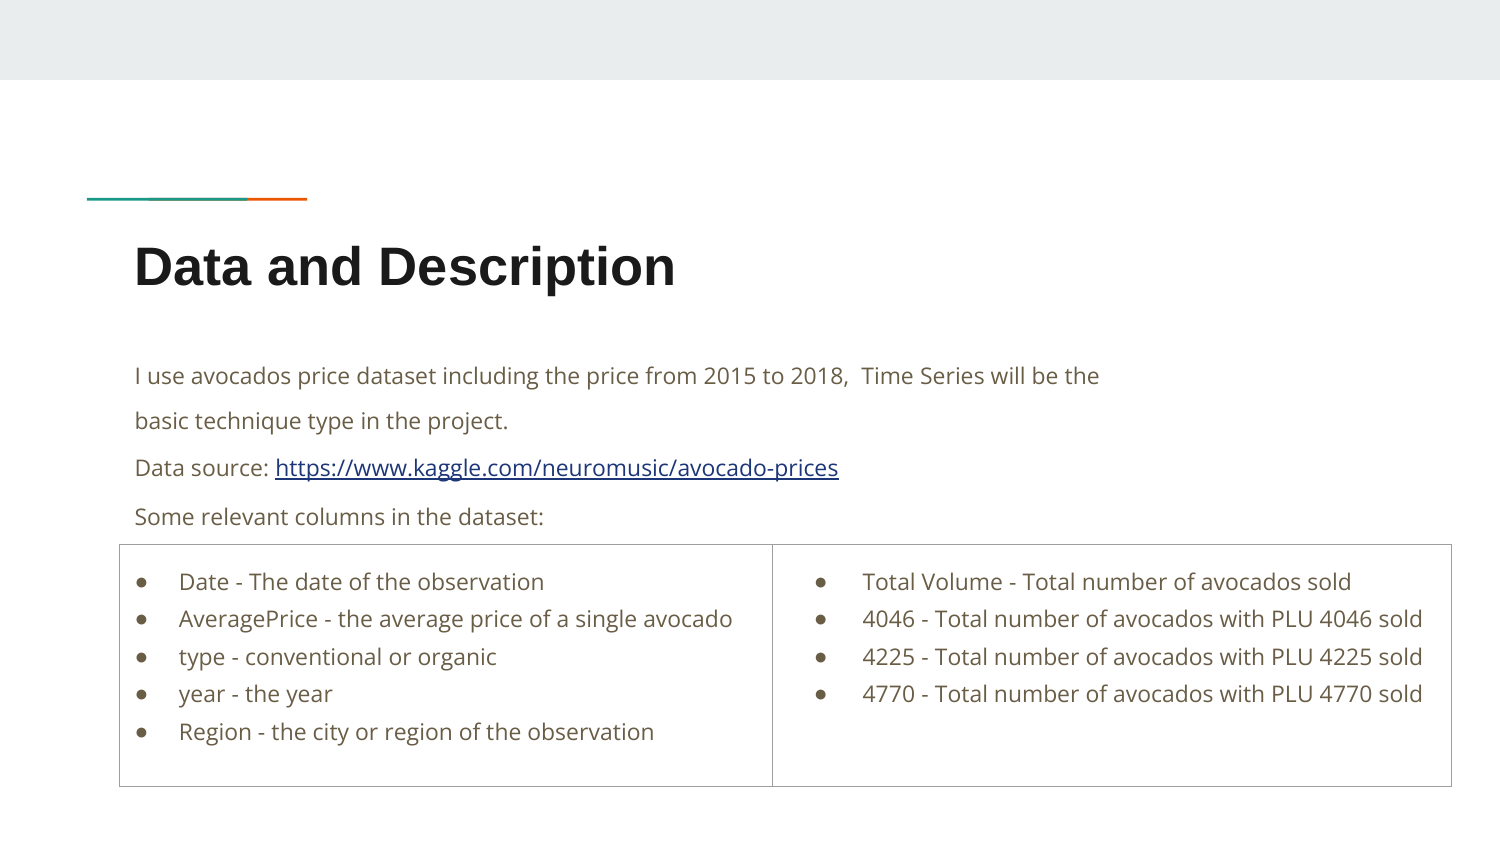

# Data and Description
I use avocados price dataset including the price from 2015 to 2018,  Time Series will be the
basic technique type in the project.
Data source: https://www.kaggle.com/neuromusic/avocado-prices
Some relevant columns in the dataset:

| Date - The date of the observation AveragePrice - the average price of a single avocado type - conventional or organic year - the year Region - the city or region of the observation | Total Volume - Total number of avocados sold 4046 - Total number of avocados with PLU 4046 sold 4225 - Total number of avocados with PLU 4225 sold 4770 - Total number of avocados with PLU 4770 sold |
| --- | --- |